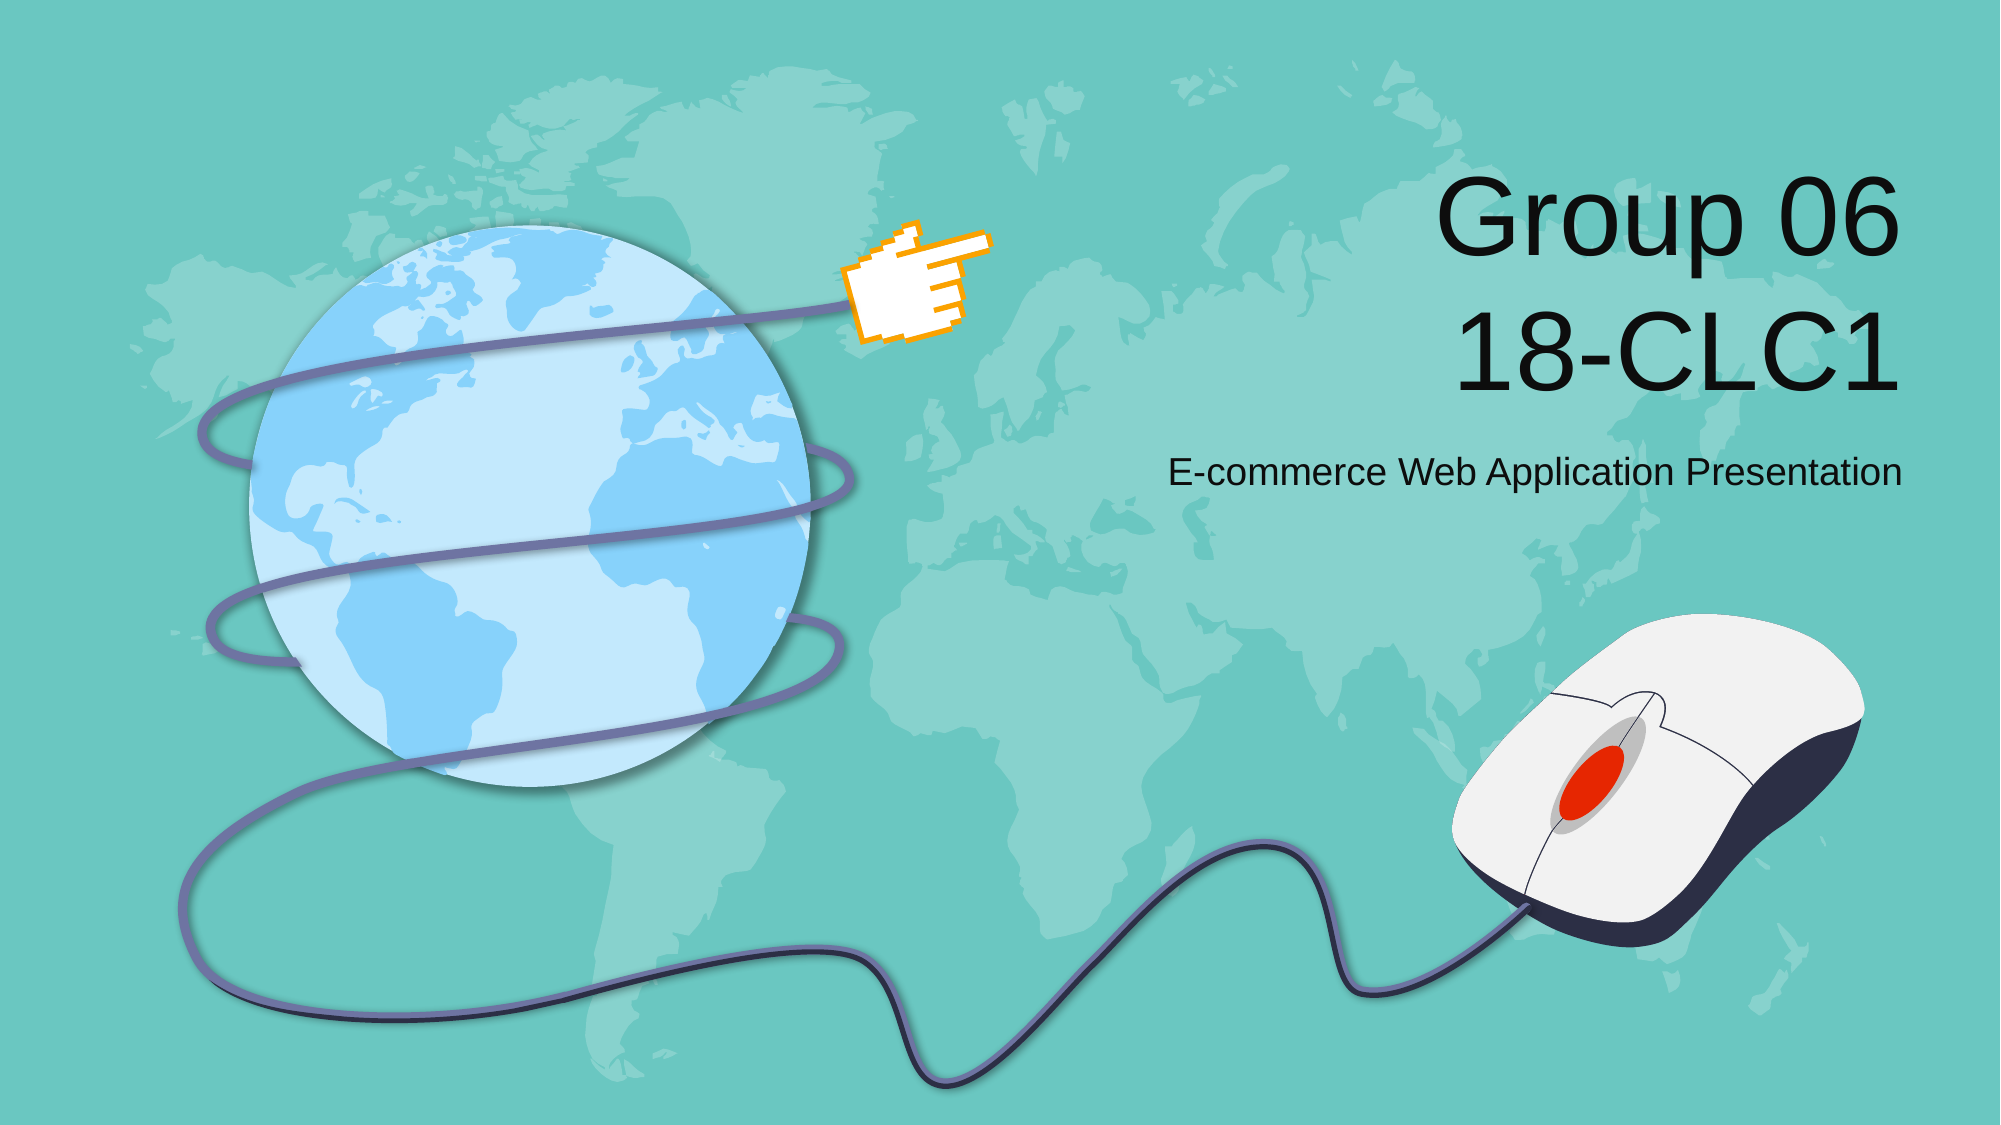

Group 06
18-CLC1

E-commerce Web Application Presentation